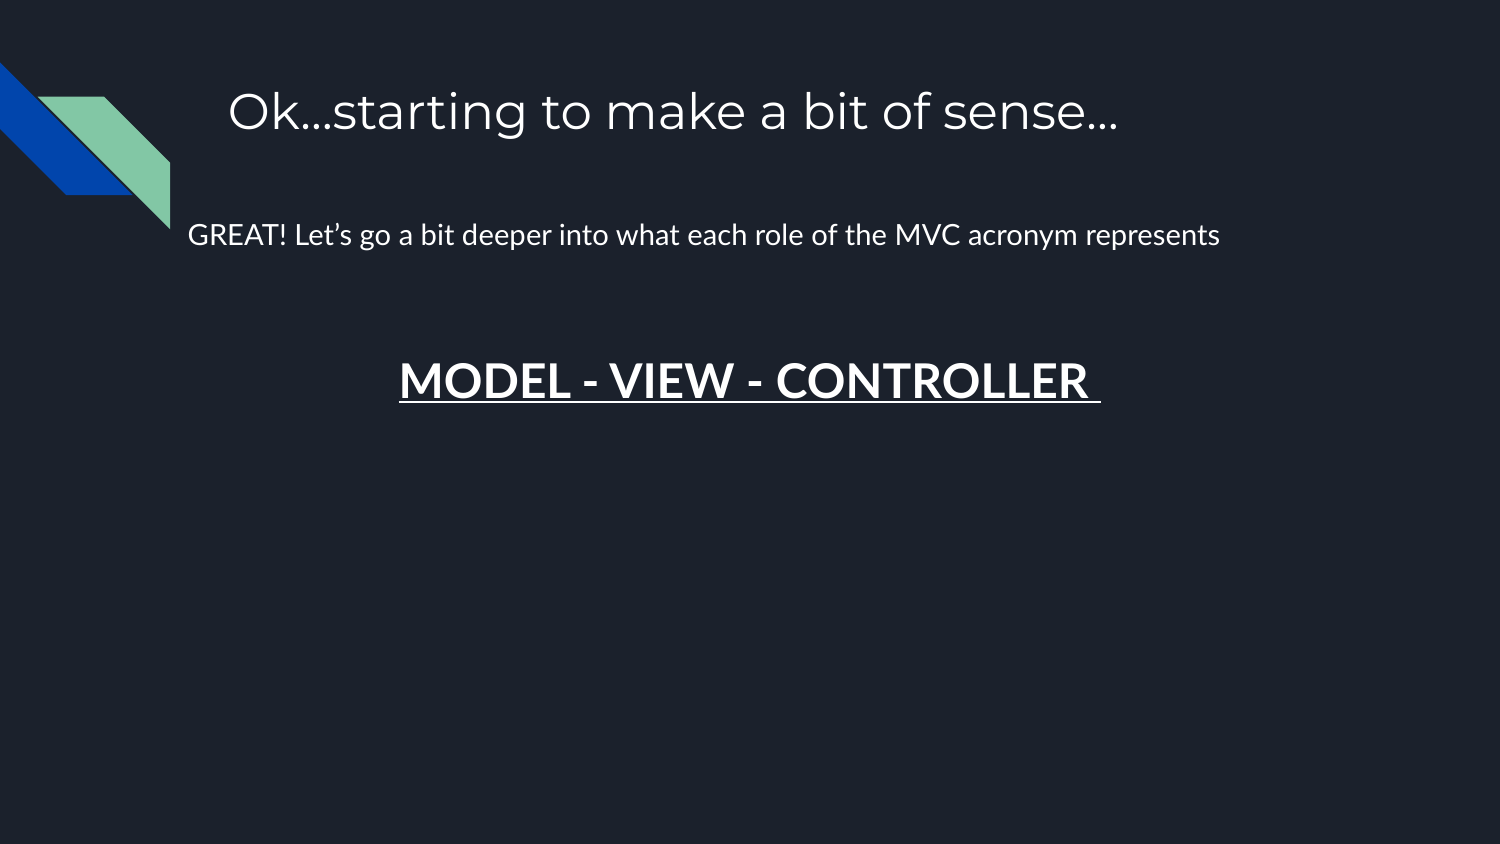

# Ok…starting to make a bit of sense…
GREAT! Let’s go a bit deeper into what each role of the MVC acronym represents

MODEL - VIEW - CONTROLLER